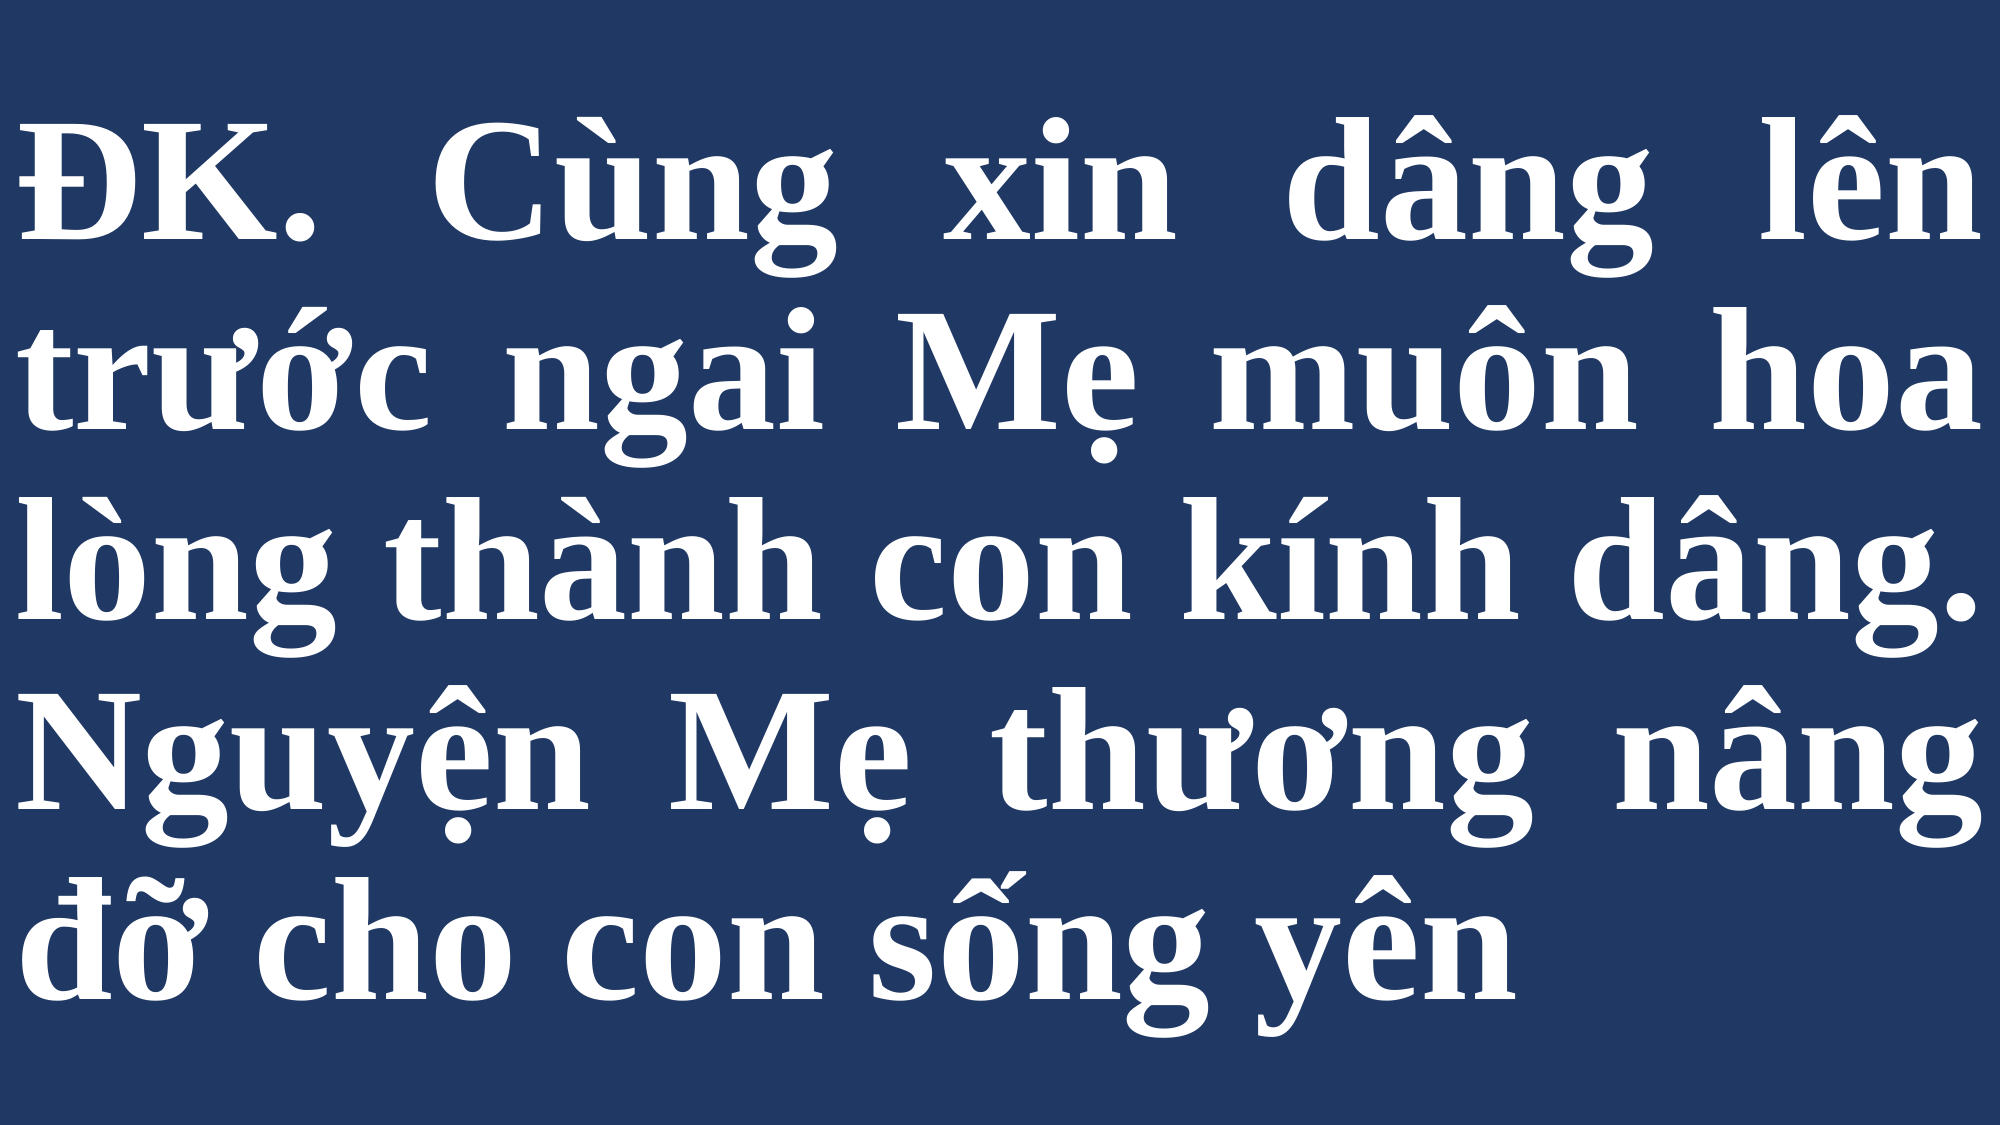

# ĐK. Cùng xin dâng lên trước ngai Mẹ muôn hoa lòng thành con kính dâng. Nguyện Mẹ thương nâng đỡ cho con sống yên